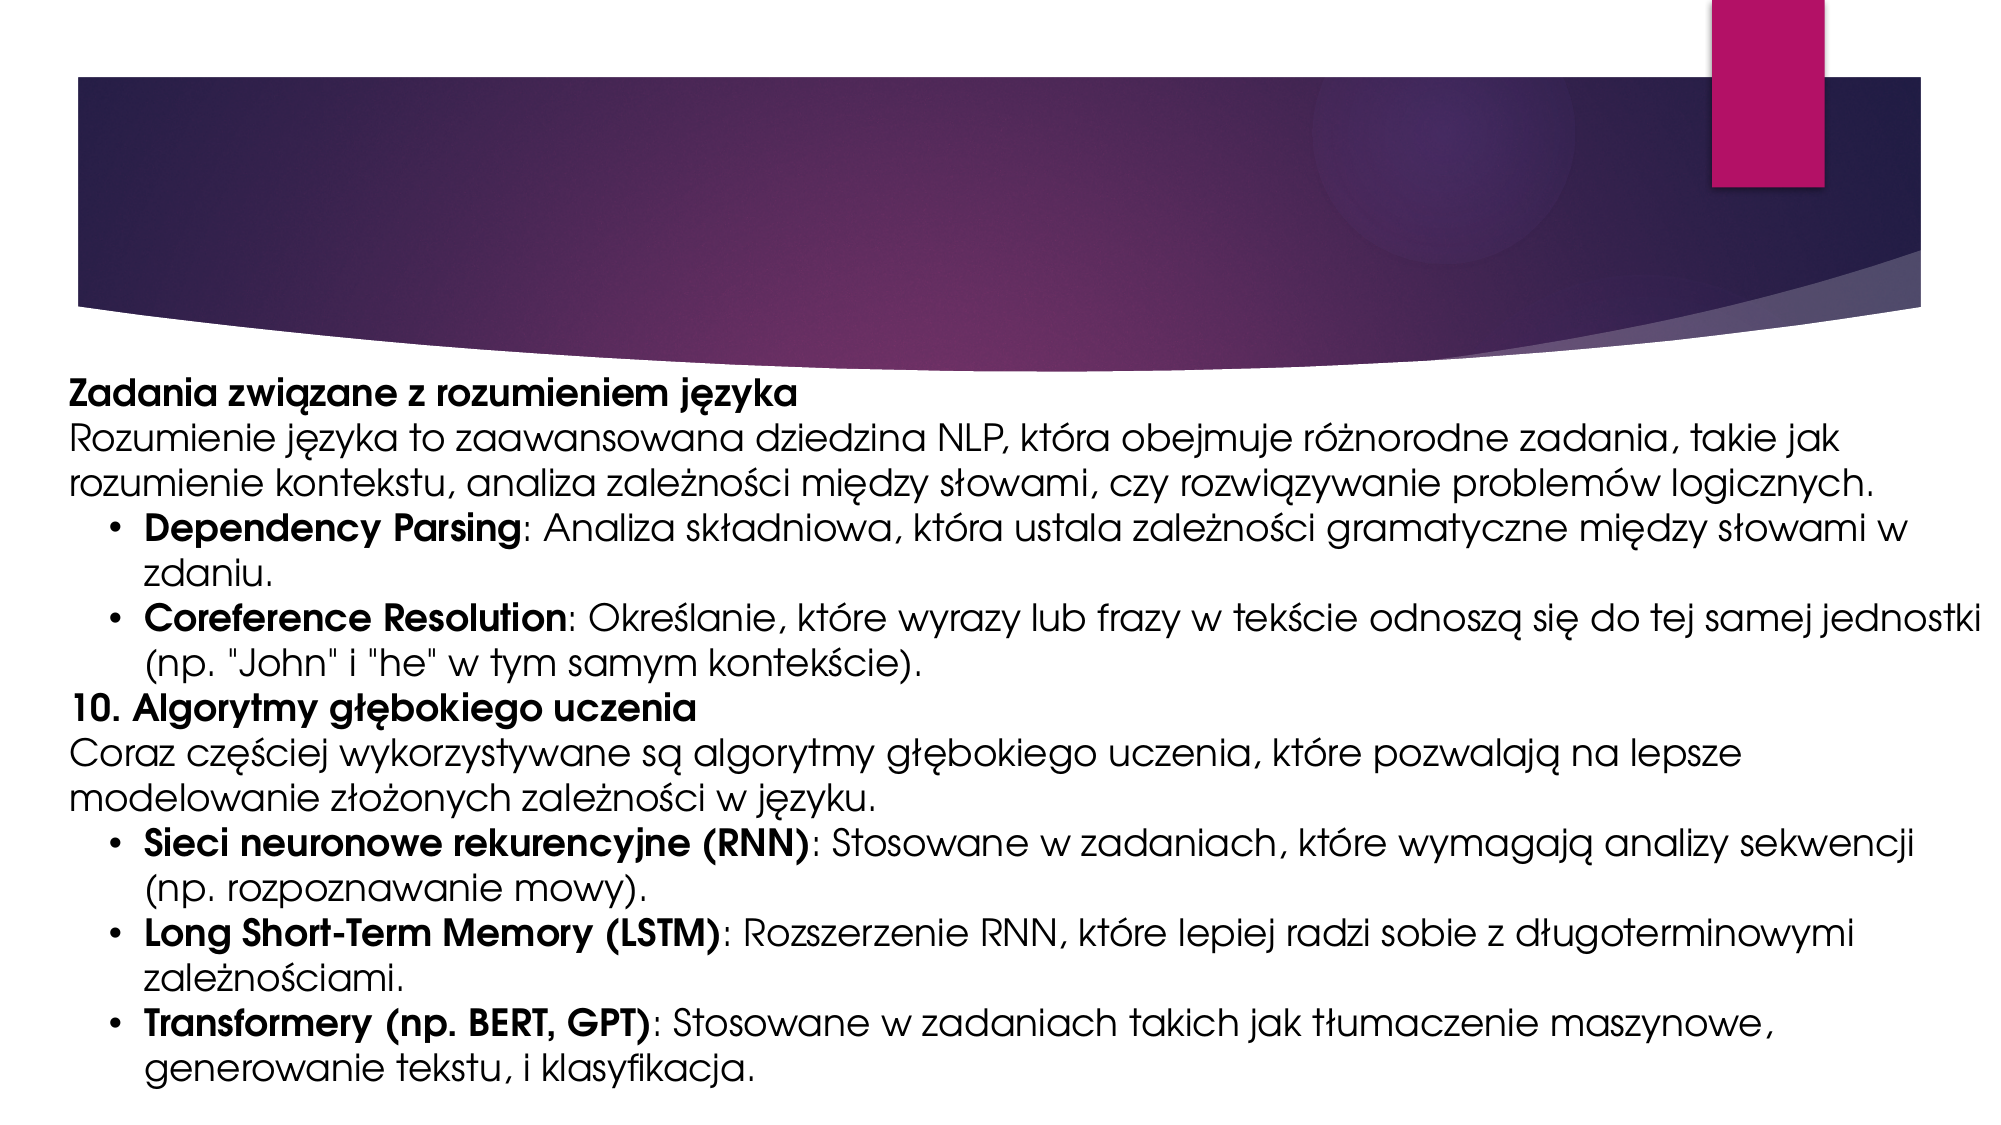

#
Zadania związane z rozumieniem języka
Rozumienie języka to zaawansowana dziedzina NLP, która obejmuje różnorodne zadania, takie jak rozumienie kontekstu, analiza zależności między słowami, czy rozwiązywanie problemów logicznych.
Dependency Parsing: Analiza składniowa, która ustala zależności gramatyczne między słowami w zdaniu.
Coreference Resolution: Określanie, które wyrazy lub frazy w tekście odnoszą się do tej samej jednostki (np. "John" i "he" w tym samym kontekście).
10. Algorytmy głębokiego uczenia
Coraz częściej wykorzystywane są algorytmy głębokiego uczenia, które pozwalają na lepsze modelowanie złożonych zależności w języku.
Sieci neuronowe rekurencyjne (RNN): Stosowane w zadaniach, które wymagają analizy sekwencji (np. rozpoznawanie mowy).
Long Short-Term Memory (LSTM): Rozszerzenie RNN, które lepiej radzi sobie z długoterminowymi zależnościami.
Transformery (np. BERT, GPT): Stosowane w zadaniach takich jak tłumaczenie maszynowe, generowanie tekstu, i klasyfikacja.